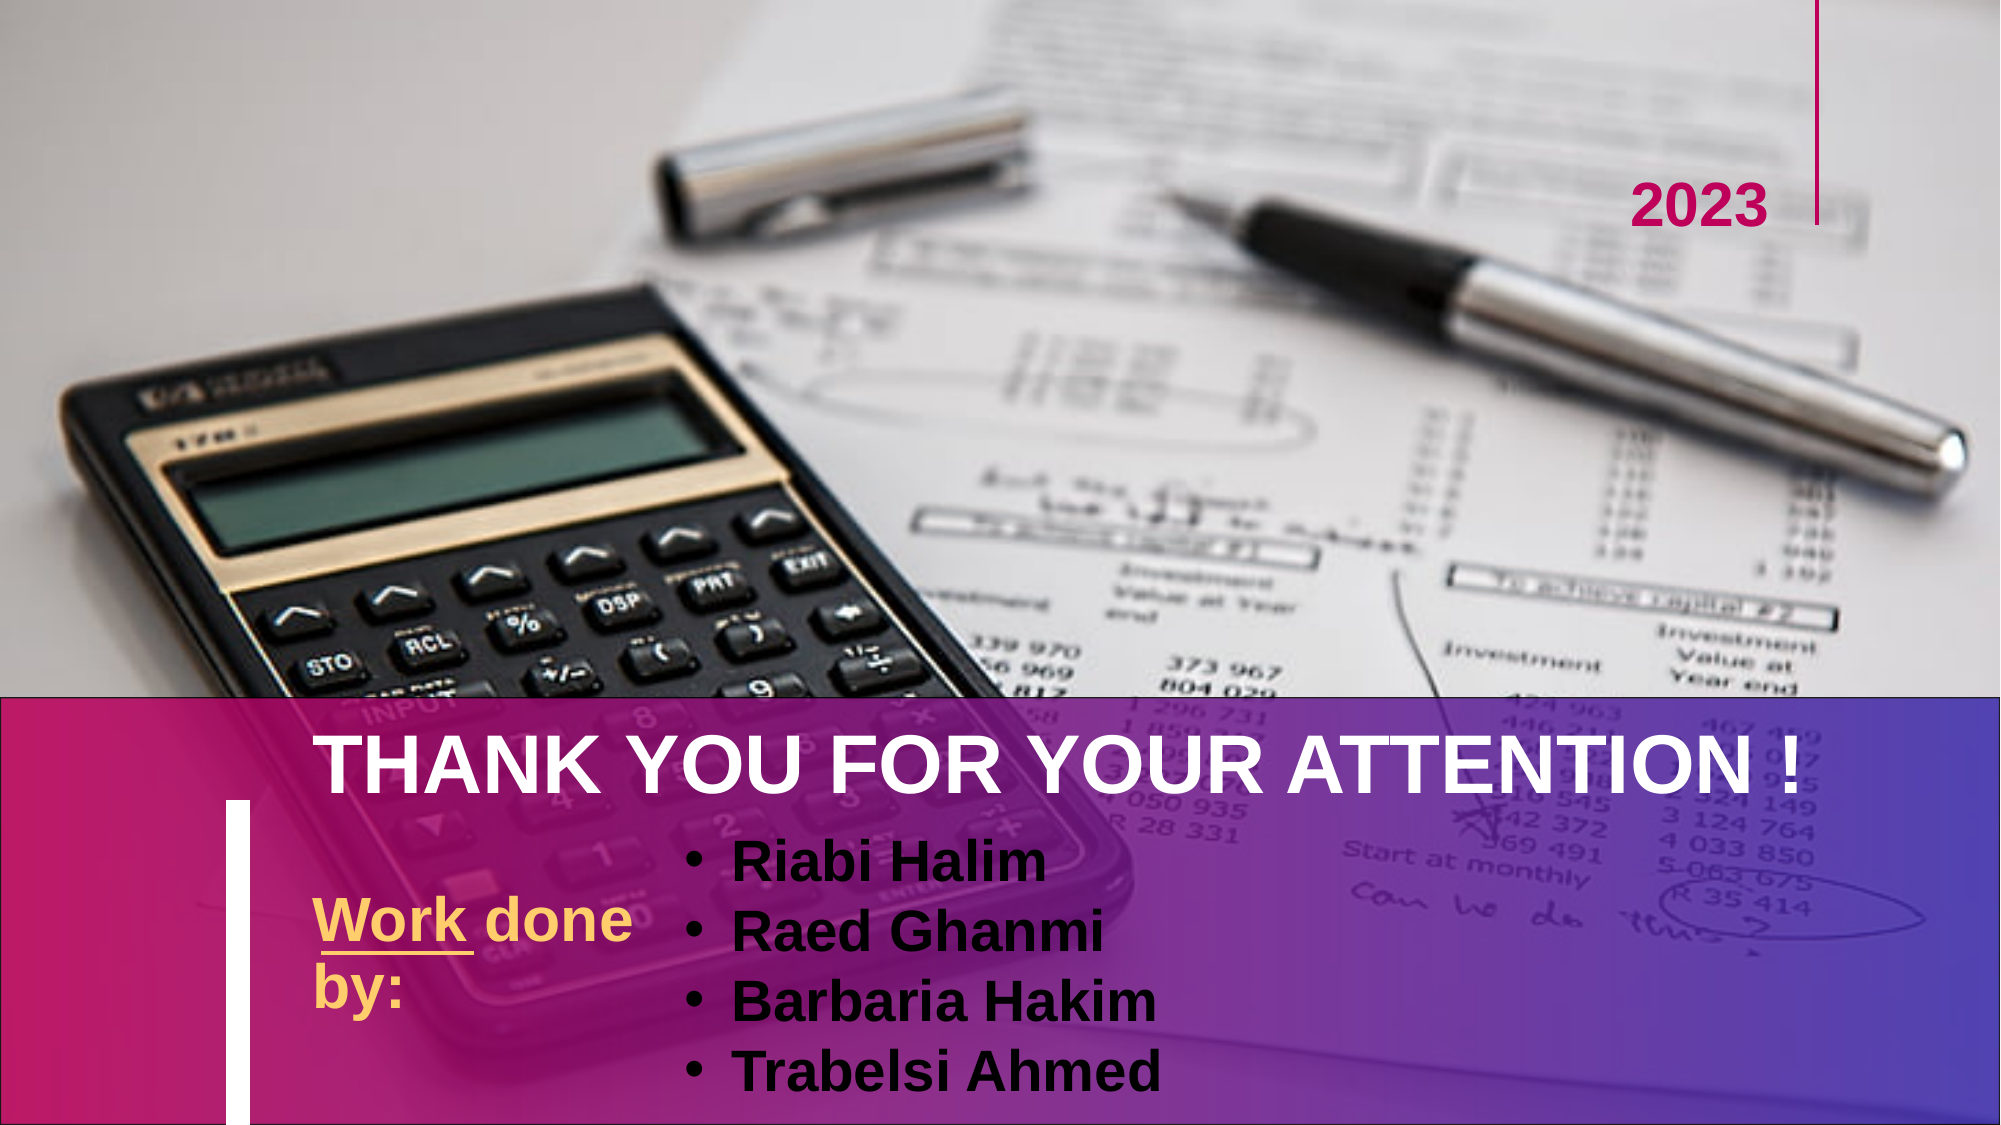

2023
# THANK YOU FOR YOUR ATTENTION !
Riabi Halim
Raed Ghanmi
Barbaria Hakim
Trabelsi Ahmed
Work done by: